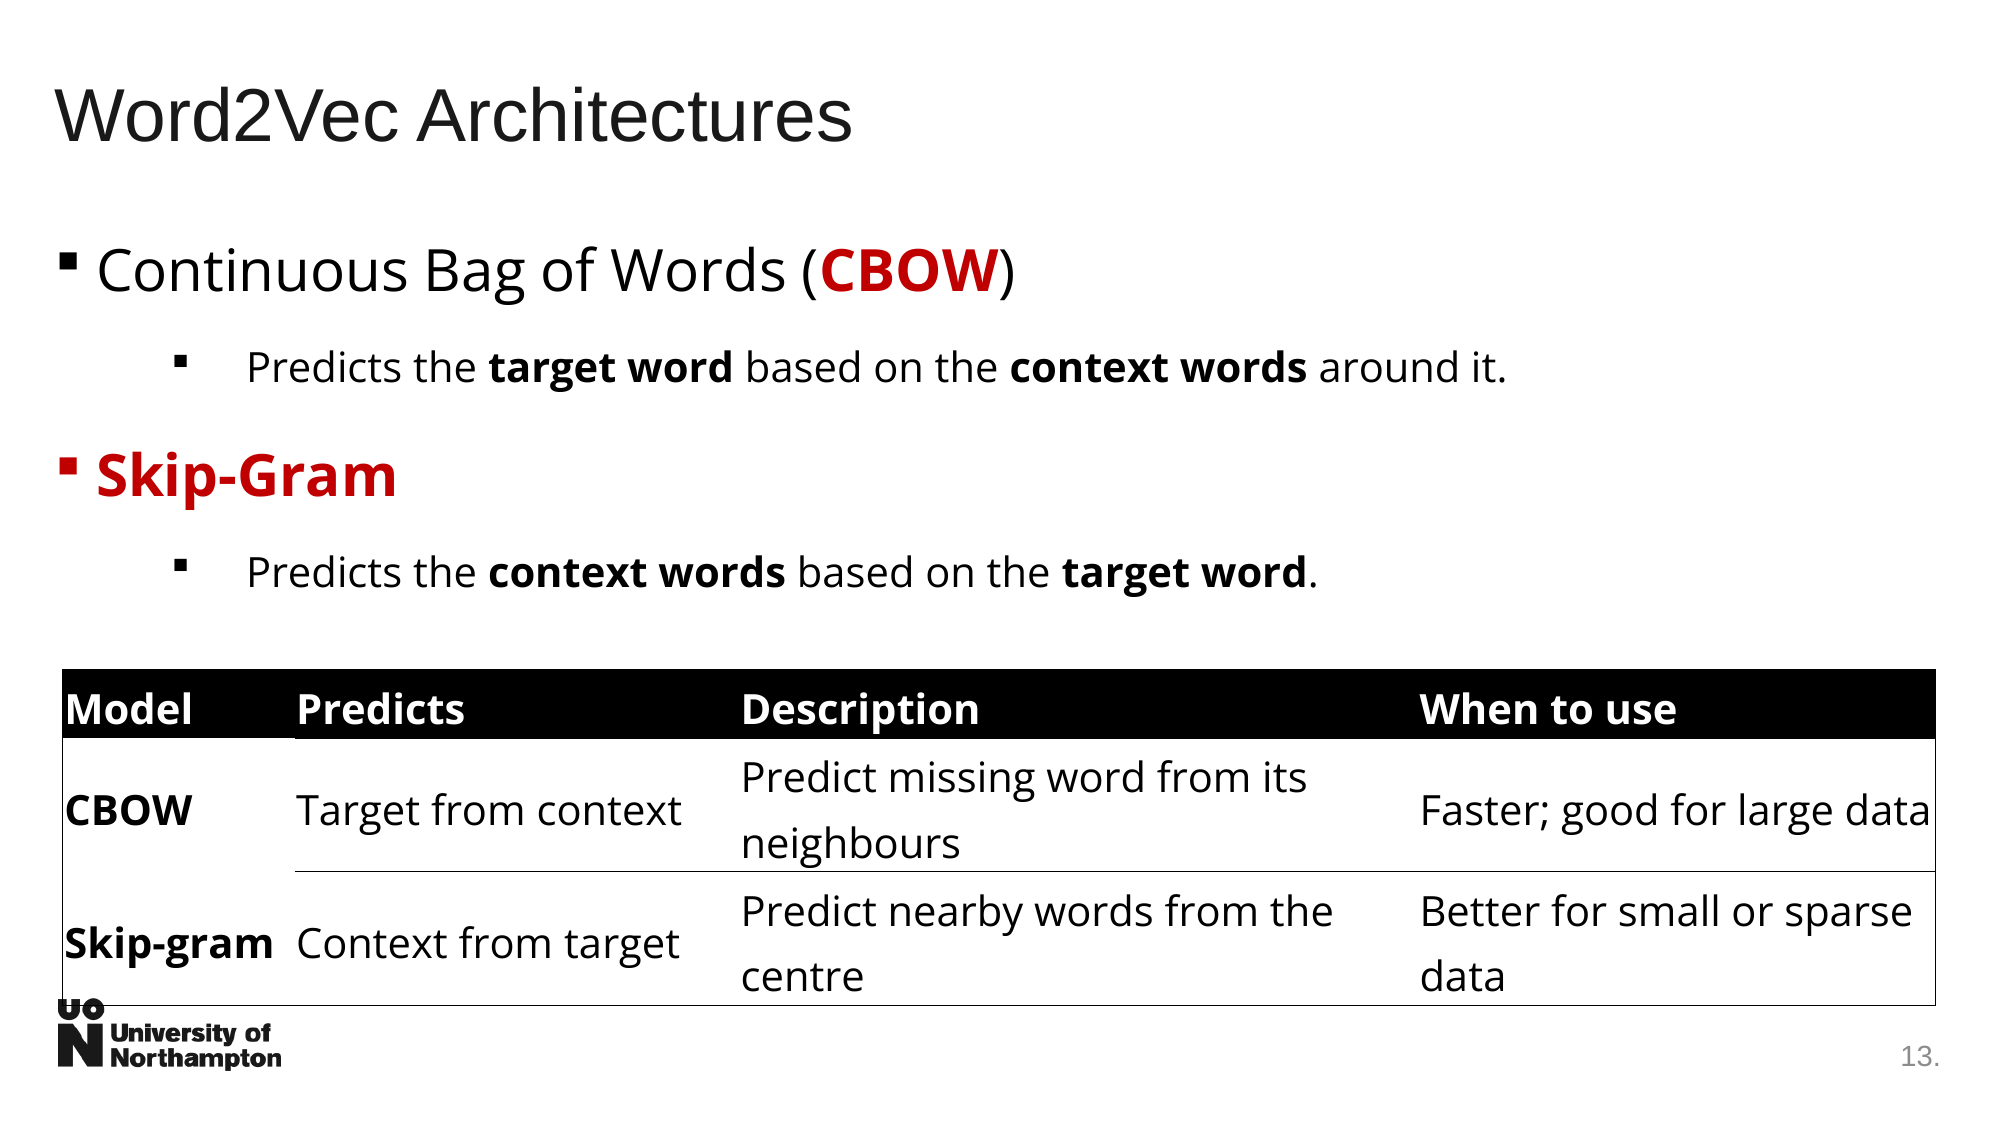

# Word2Vec Architectures
Continuous Bag of Words (CBOW)
Predicts the target word based on the context words around it.
Skip-Gram
Predicts the context words based on the target word.
| Model | Predicts | Description | When to use |
| --- | --- | --- | --- |
| CBOW | Target from context | Predict missing word from its neighbours | Faster; good for large data |
| Skip-gram | Context from target | Predict nearby words from the centre | Better for small or sparse data |
13.